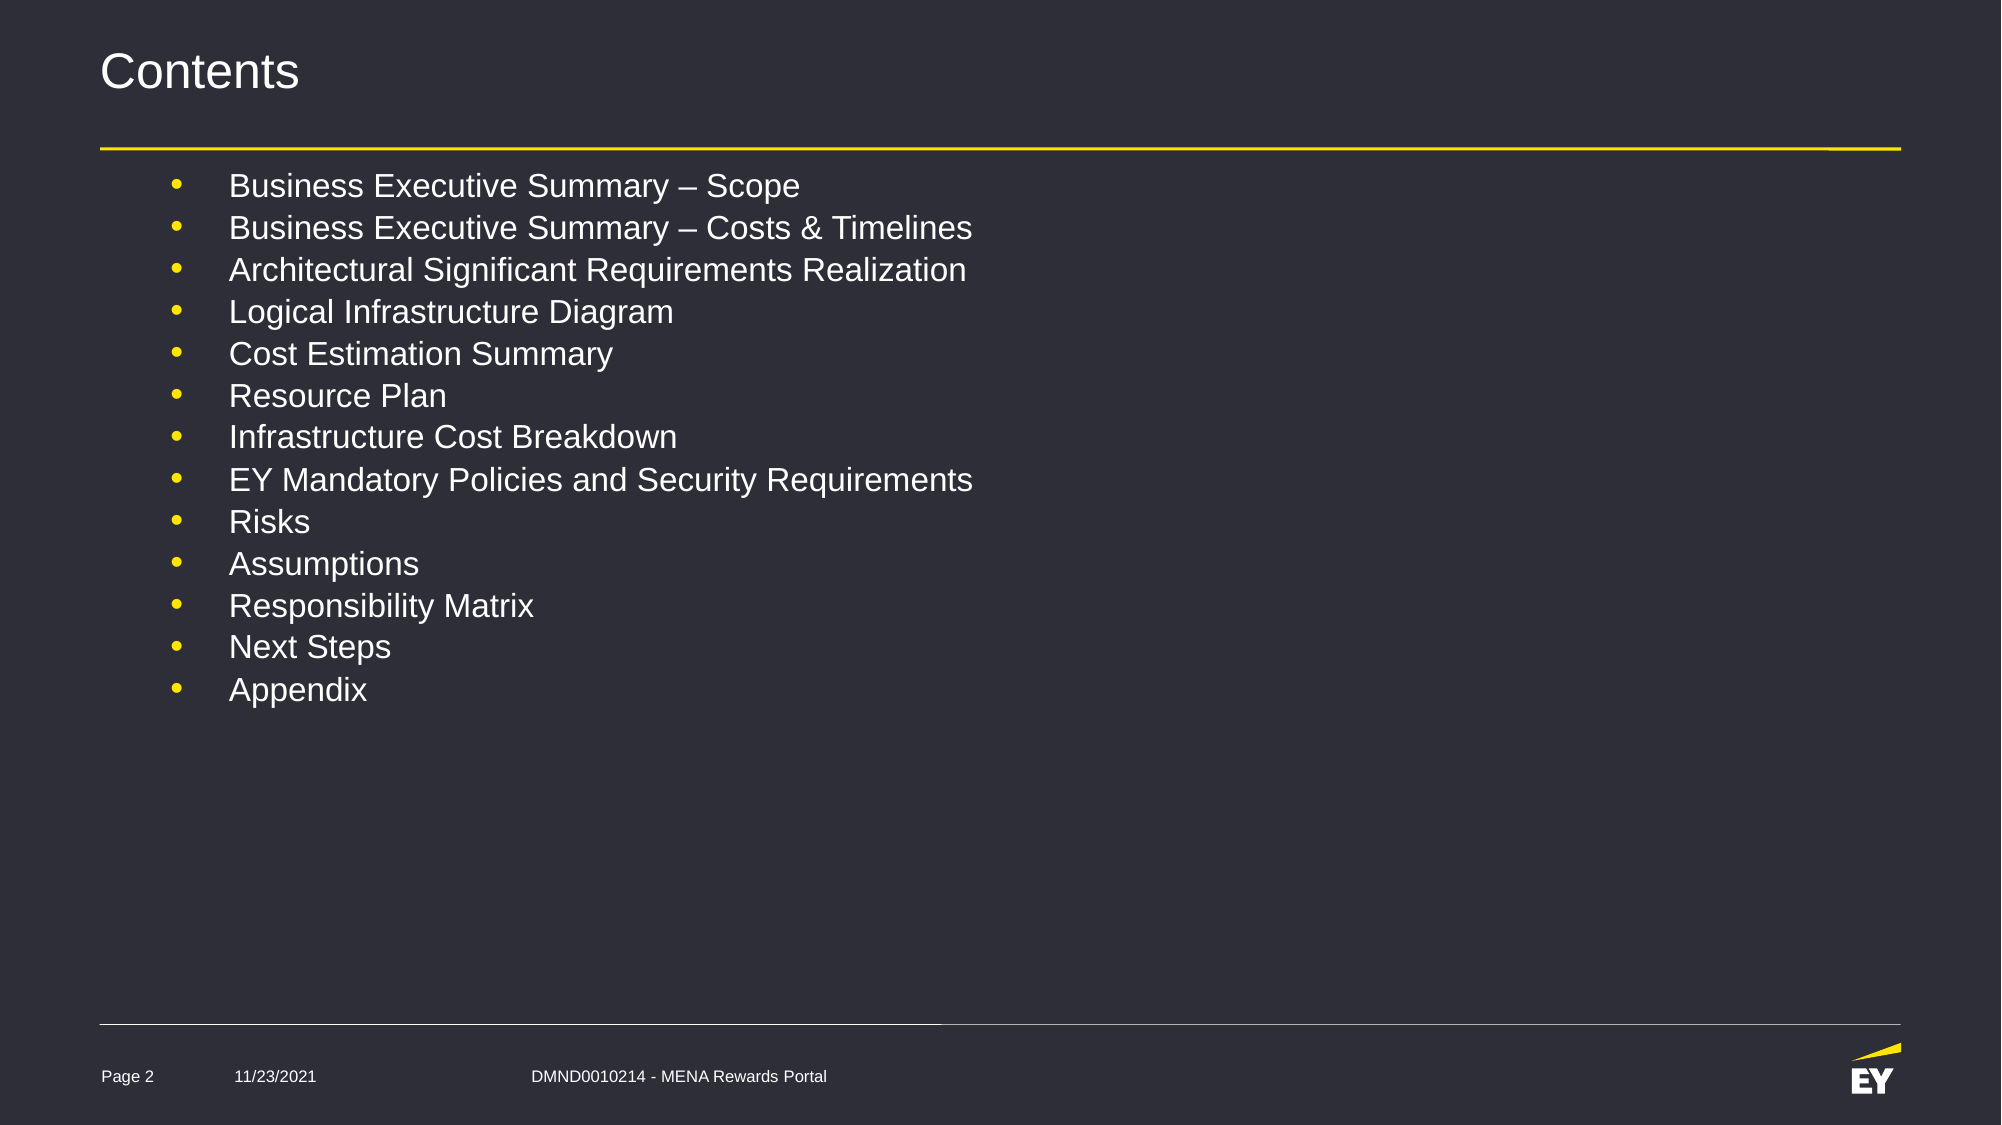

# Contents
Business Executive Summary – Scope
Business Executive Summary – Costs & Timelines
Architectural Significant Requirements Realization
Logical Infrastructure Diagram
Cost Estimation Summary
Resource Plan
Infrastructure Cost Breakdown
EY Mandatory Policies and Security Requirements
Risks
Assumptions
Responsibility Matrix
Next Steps
Appendix

Page 2
11/23/2021
DMND0010214 - MENA Rewards Portal